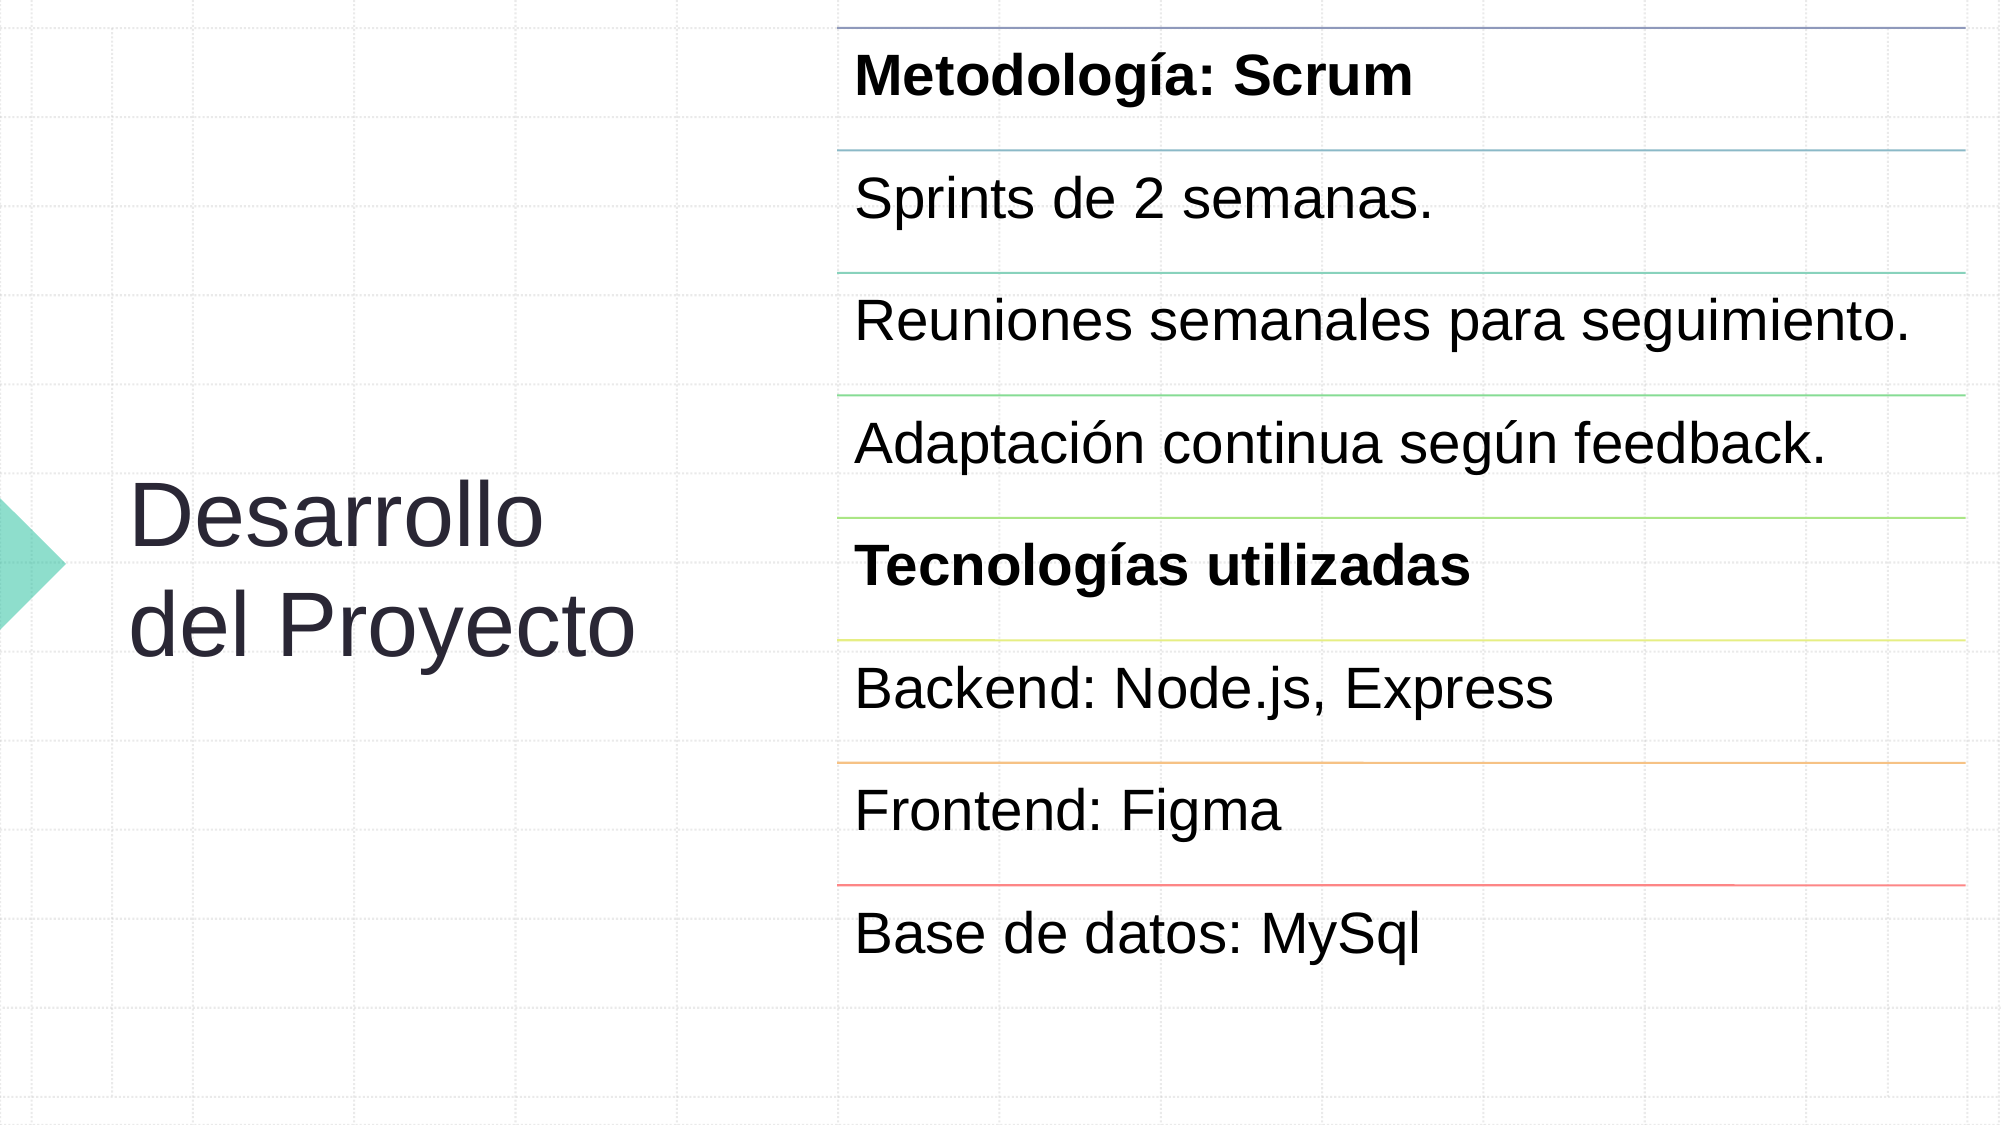

Metodología: Scrum
Sprints de 2 semanas.
Reuniones semanales para seguimiento.
Adaptación continua según feedback.
Tecnologías utilizadas
Backend: Node.js, Express
Frontend: Figma
Base de datos: MySql
# Desarrollo del Proyecto